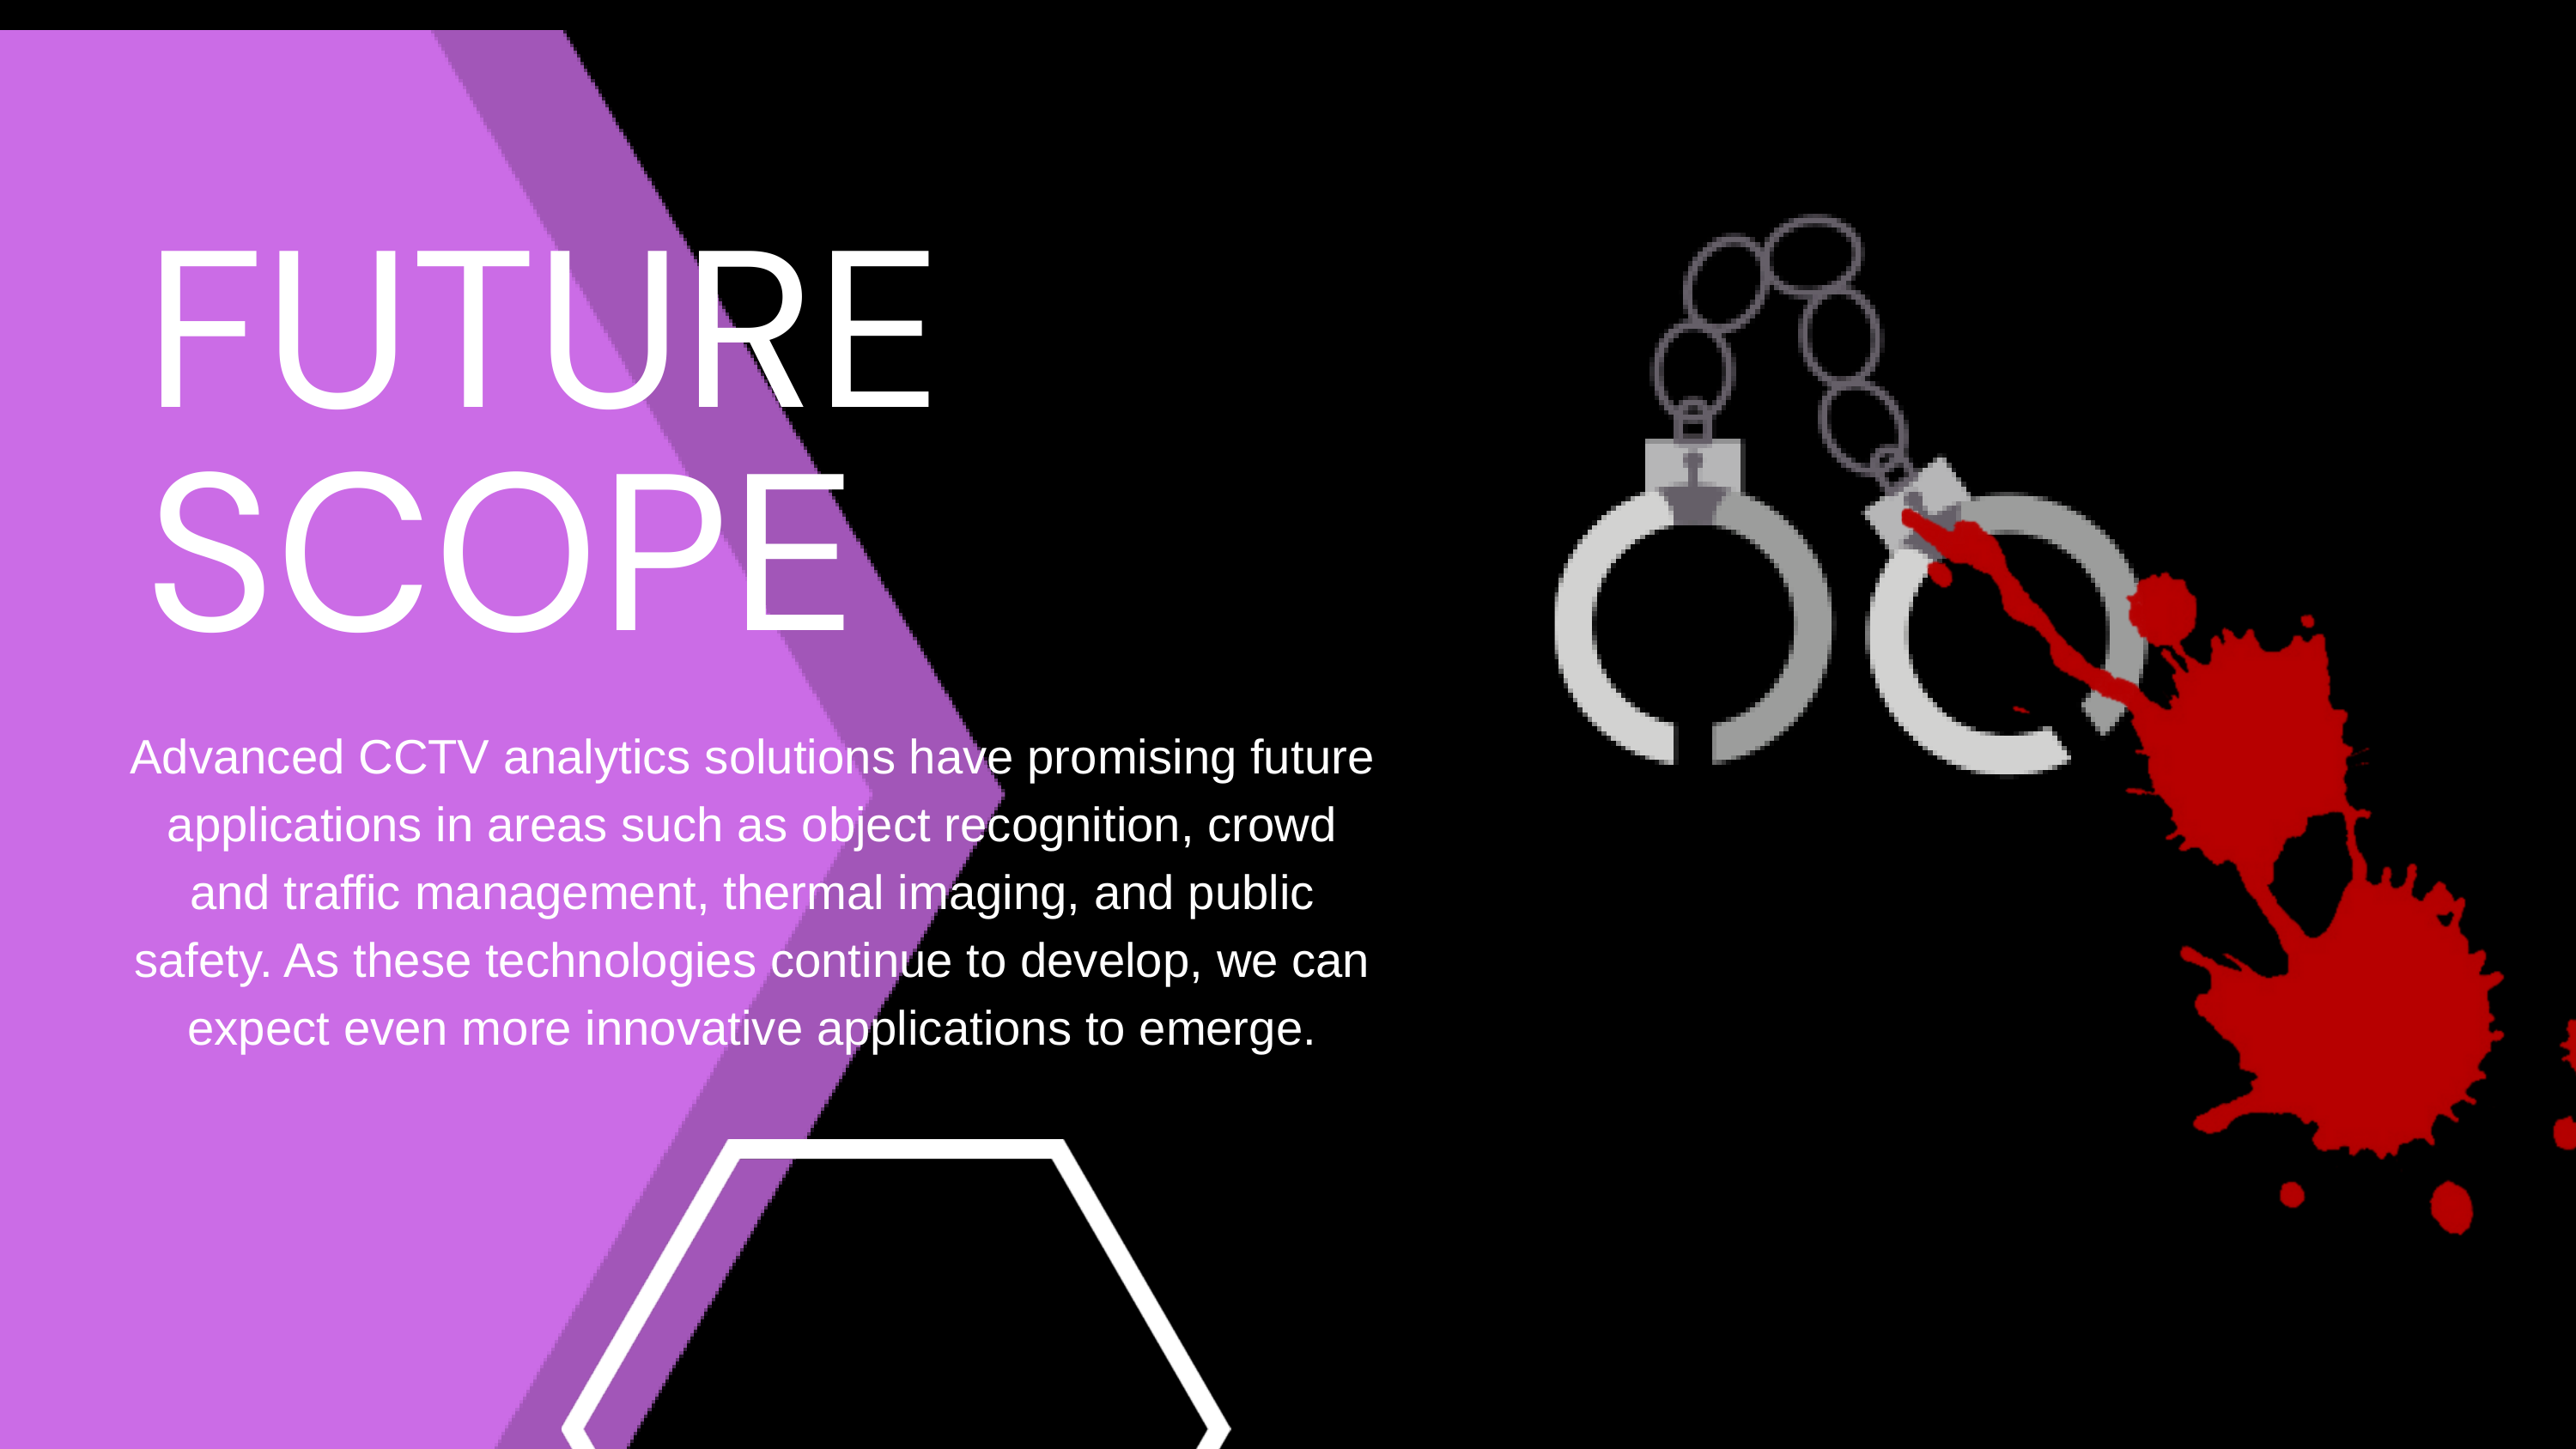

FUTURE SCOPE

Advanced CCTV analytics solutions have promising future applications in areas such as object recognition, crowd and traffic management, thermal imaging, and public safety. As these technologies continue to develop, we can expect even more innovative applications to emerge.